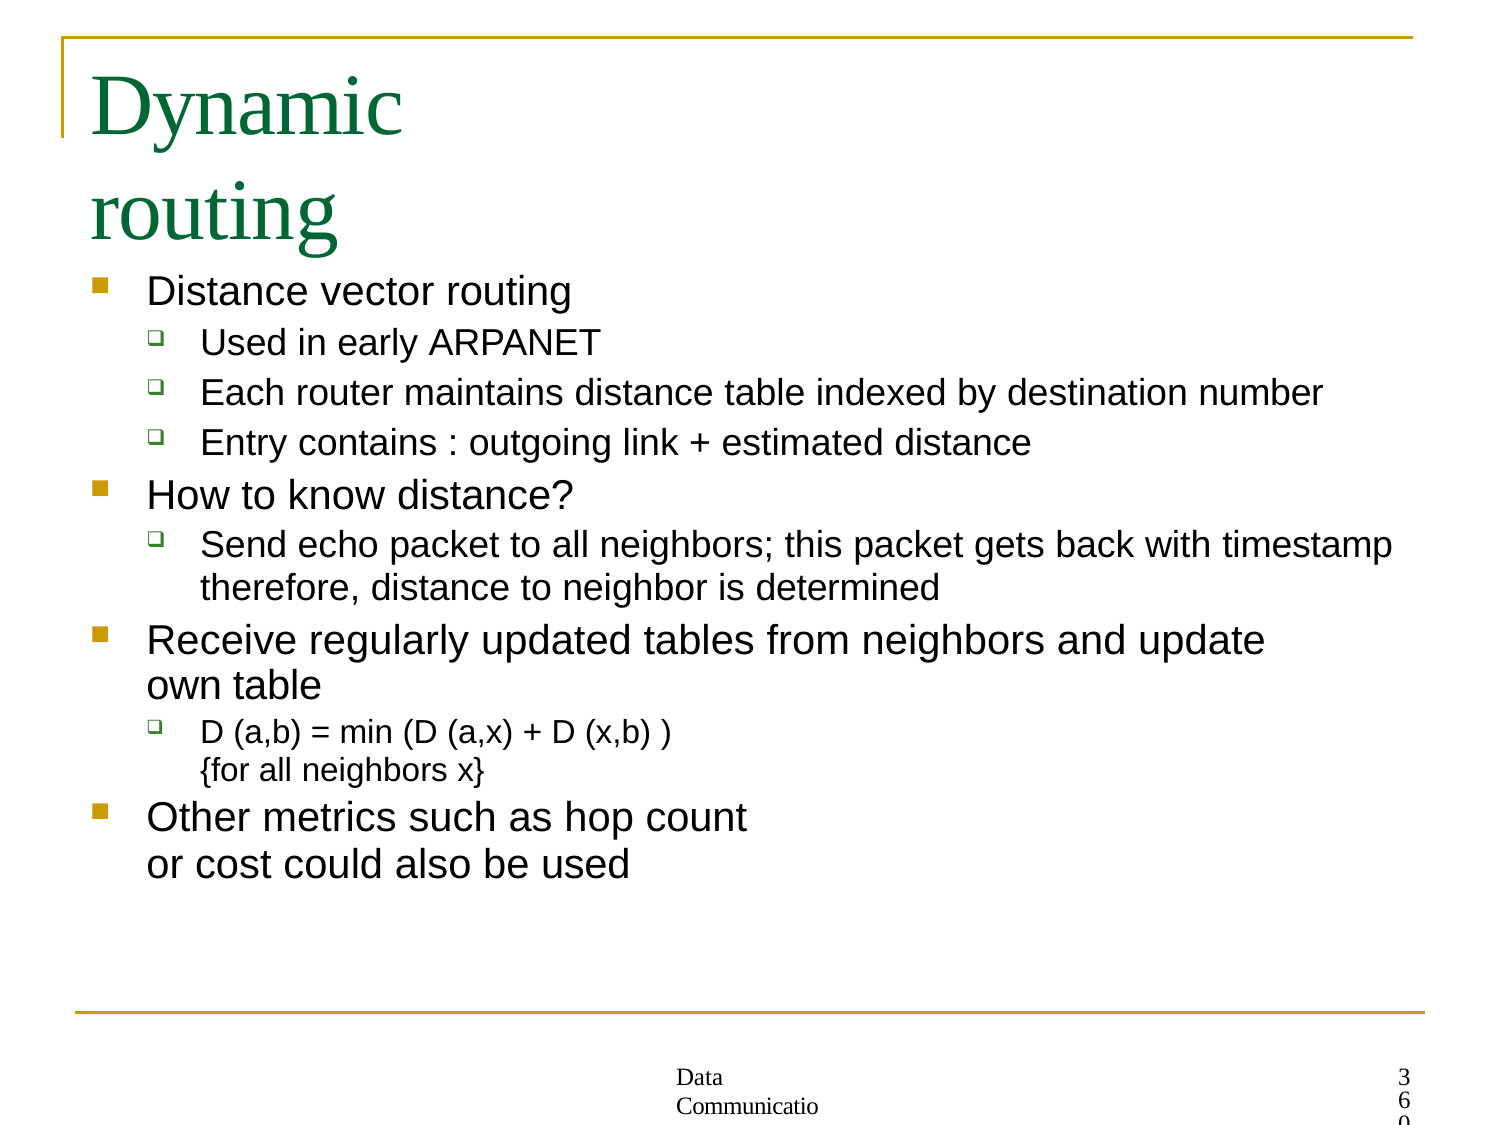

# Dynamic routing
Distance vector routing
Used in early ARPANET
Each router maintains distance table indexed by destination number
Entry contains : outgoing link + estimated distance
How to know distance?
Send echo packet to all neighbors; this packet gets back with timestamp
therefore, distance to neighbor is determined
Receive regularly updated tables from neighbors and update own table
D (a,b) = min (D (a,x) + D (x,b) )
{for all neighbors x}
Other metrics such as hop count
or cost could also be used
360
Data Communication Networks